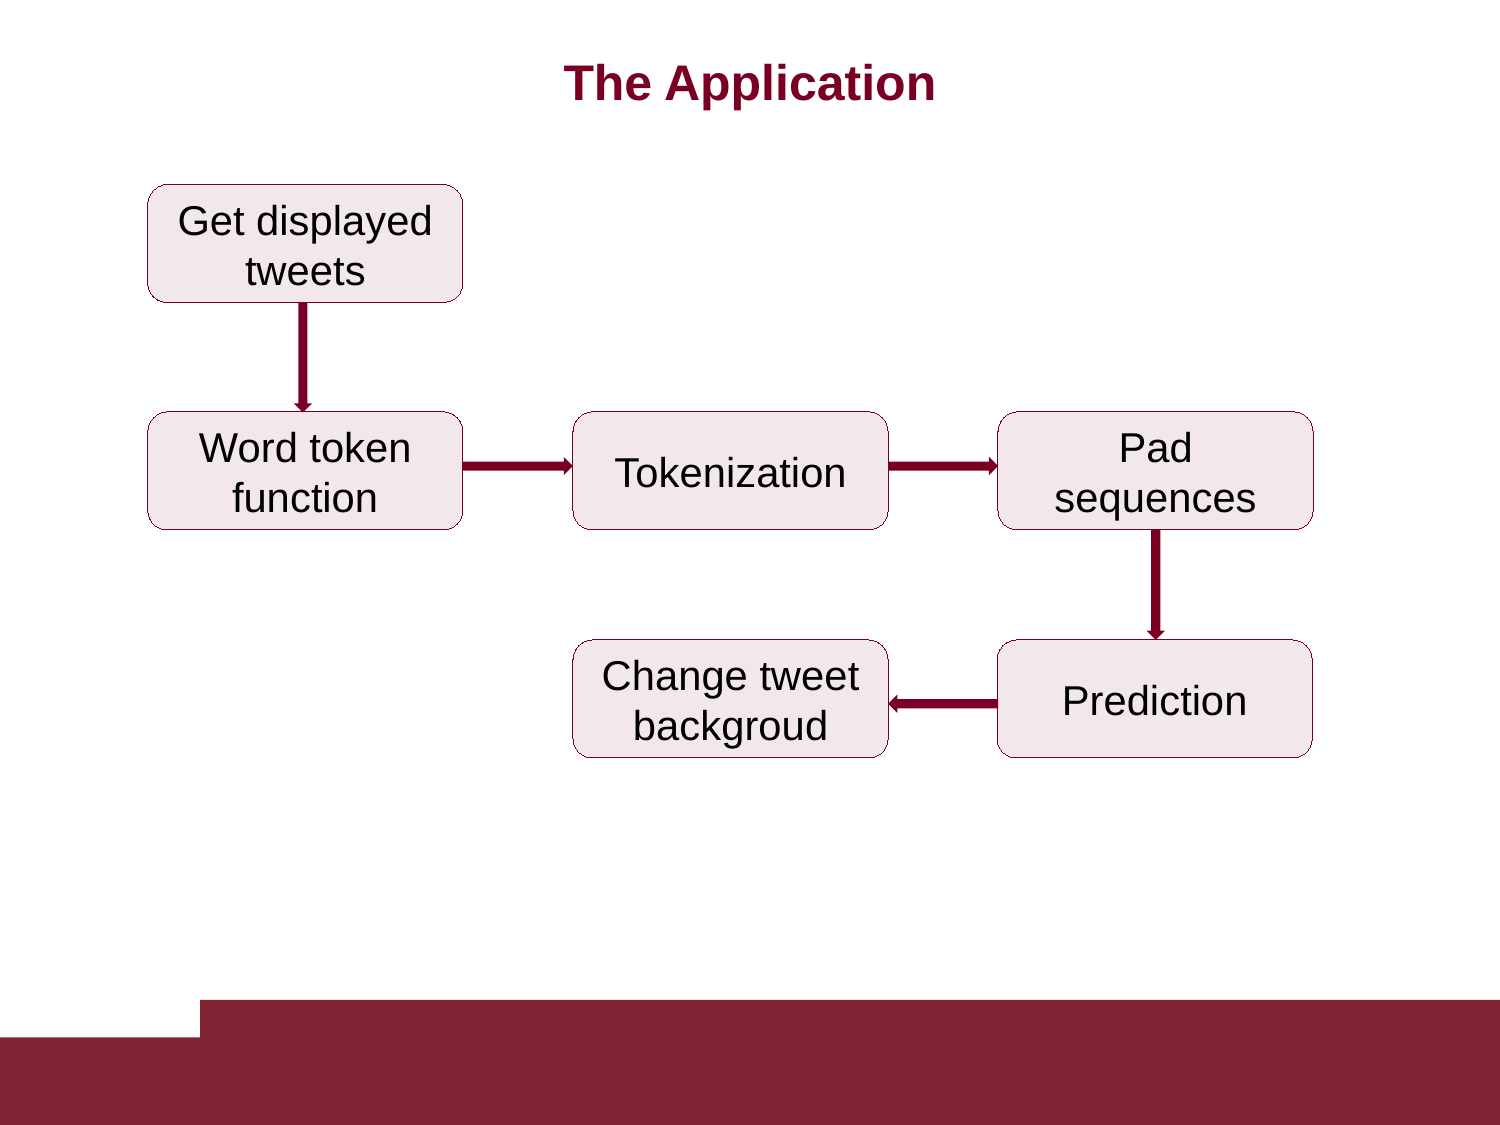

The Application
Get displayed tweets

Word token function
Tokenization
Pad sequences

Change tweet backgroud
Prediction